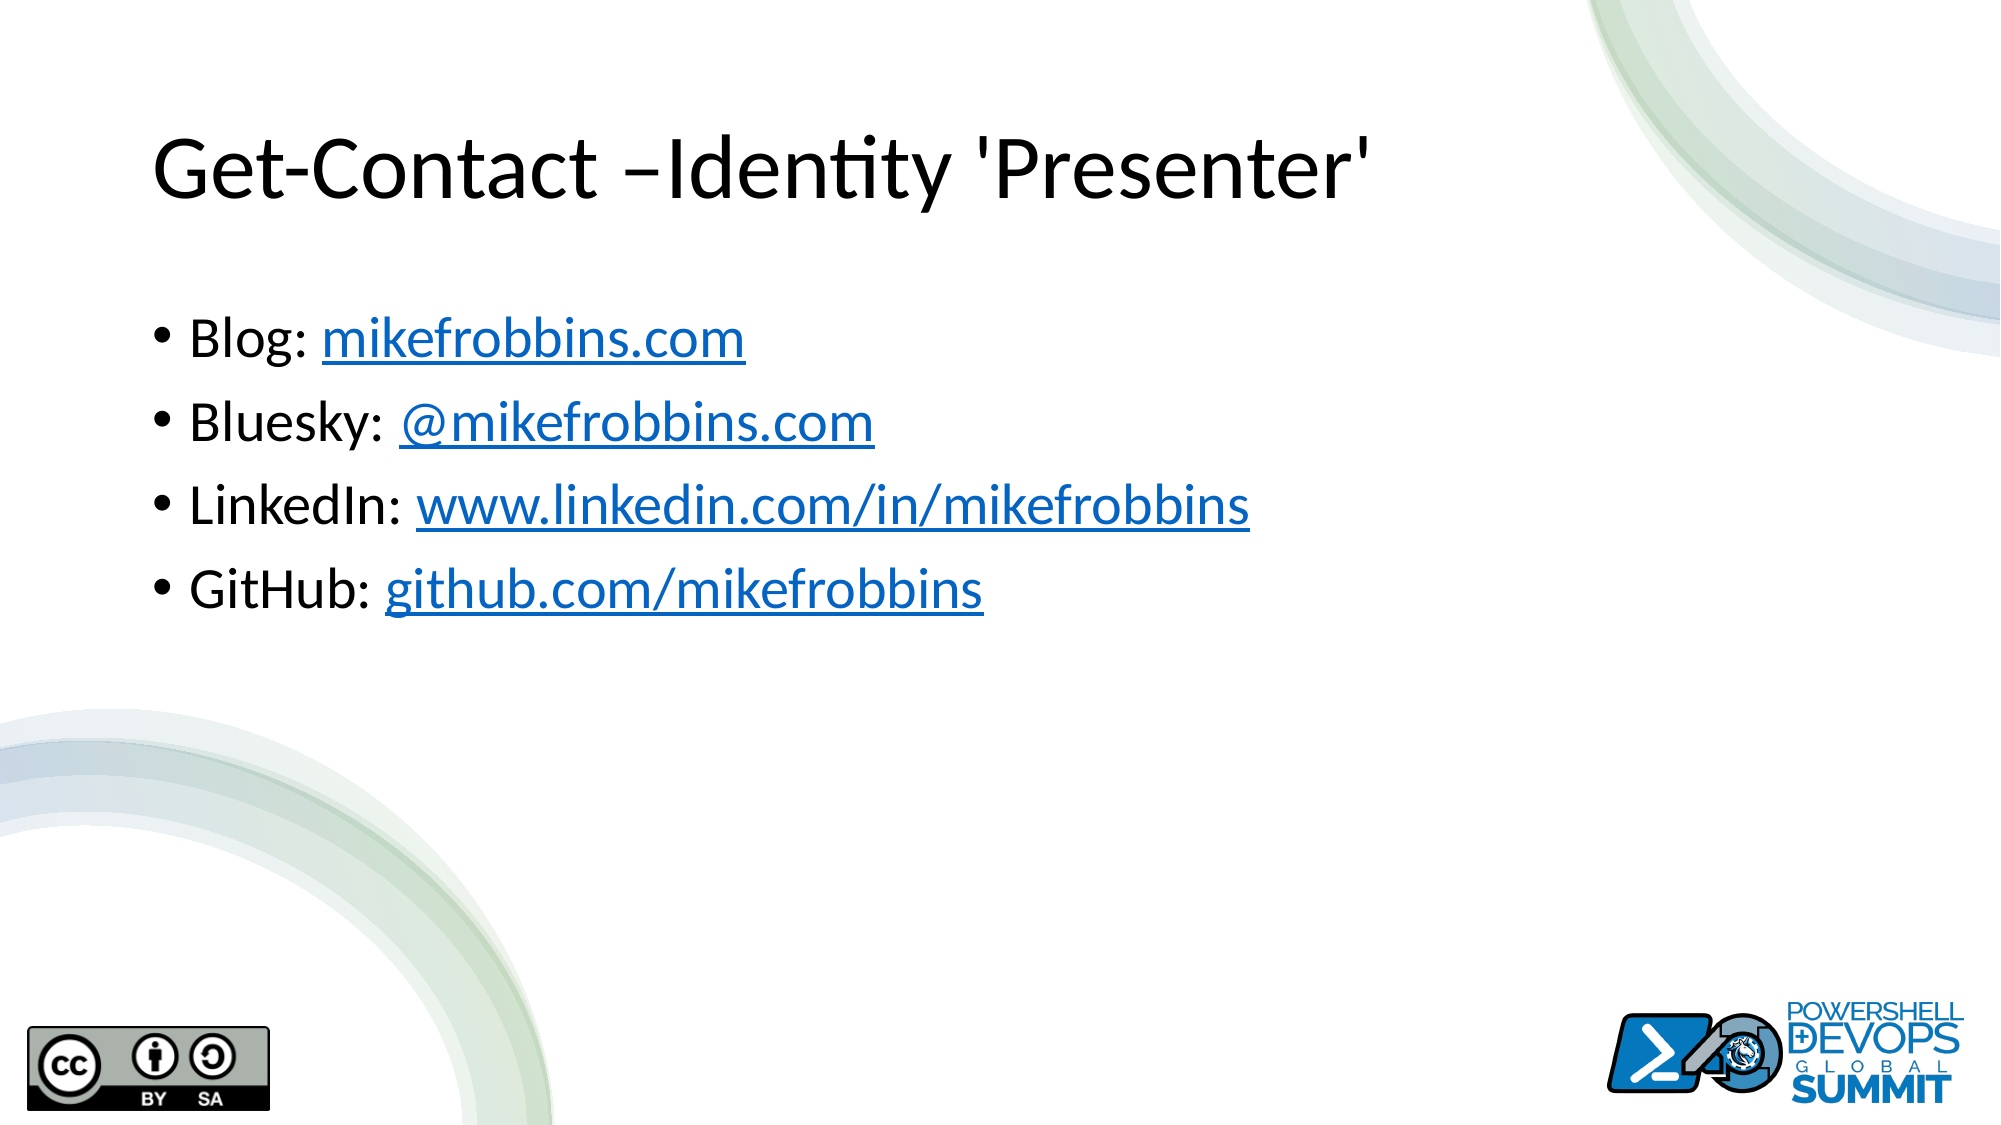

# Get-Contact –Identity 'Presenter'
Blog: mikefrobbins.com
Bluesky: @mikefrobbins.com
LinkedIn: www.linkedin.com/in/mikefrobbins
GitHub: github.com/mikefrobbins